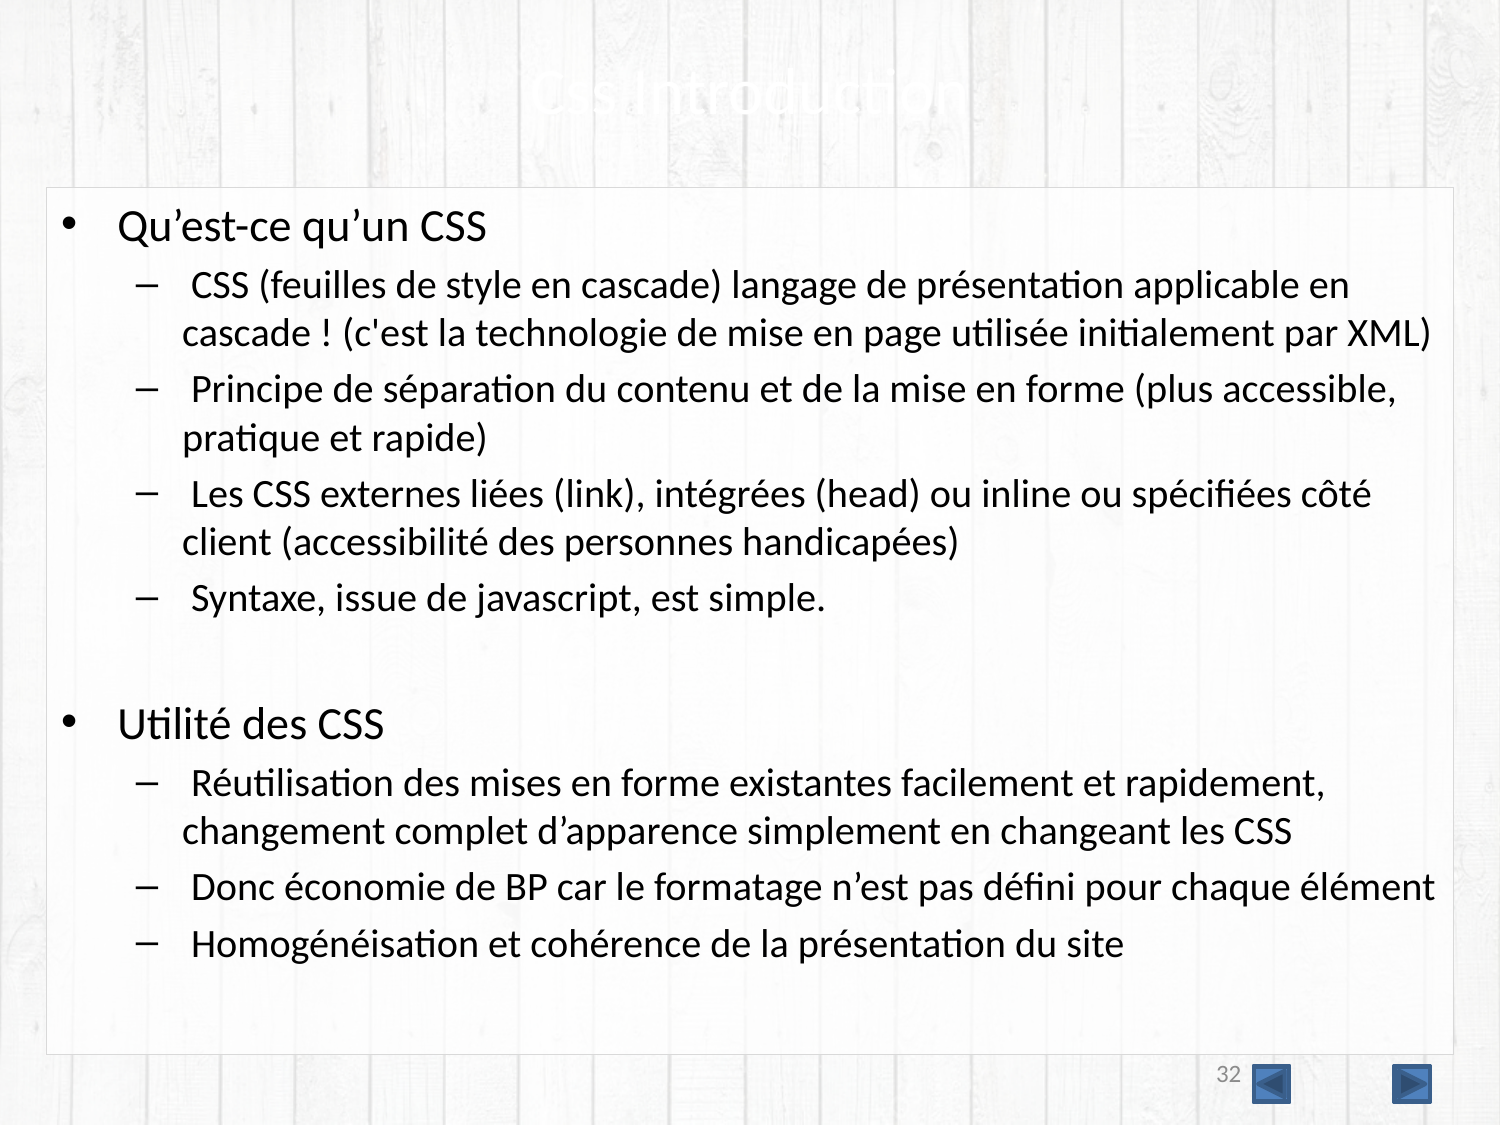

# Css Introduction
Qu’est-ce qu’un CSS
 CSS (feuilles de style en cascade) langage de présentation applicable en cascade ! (c'est la technologie de mise en page utilisée initialement par XML)
 Principe de séparation du contenu et de la mise en forme (plus accessible, pratique et rapide)
 Les CSS externes liées (link), intégrées (head) ou inline ou spécifiées côté client (accessibilité des personnes handicapées)
 Syntaxe, issue de javascript, est simple.

Utilité des CSS
 Réutilisation des mises en forme existantes facilement et rapidement, changement complet d’apparence simplement en changeant les CSS
 Donc économie de BP car le formatage n’est pas défini pour chaque élément
 Homogénéisation et cohérence de la présentation du site
32